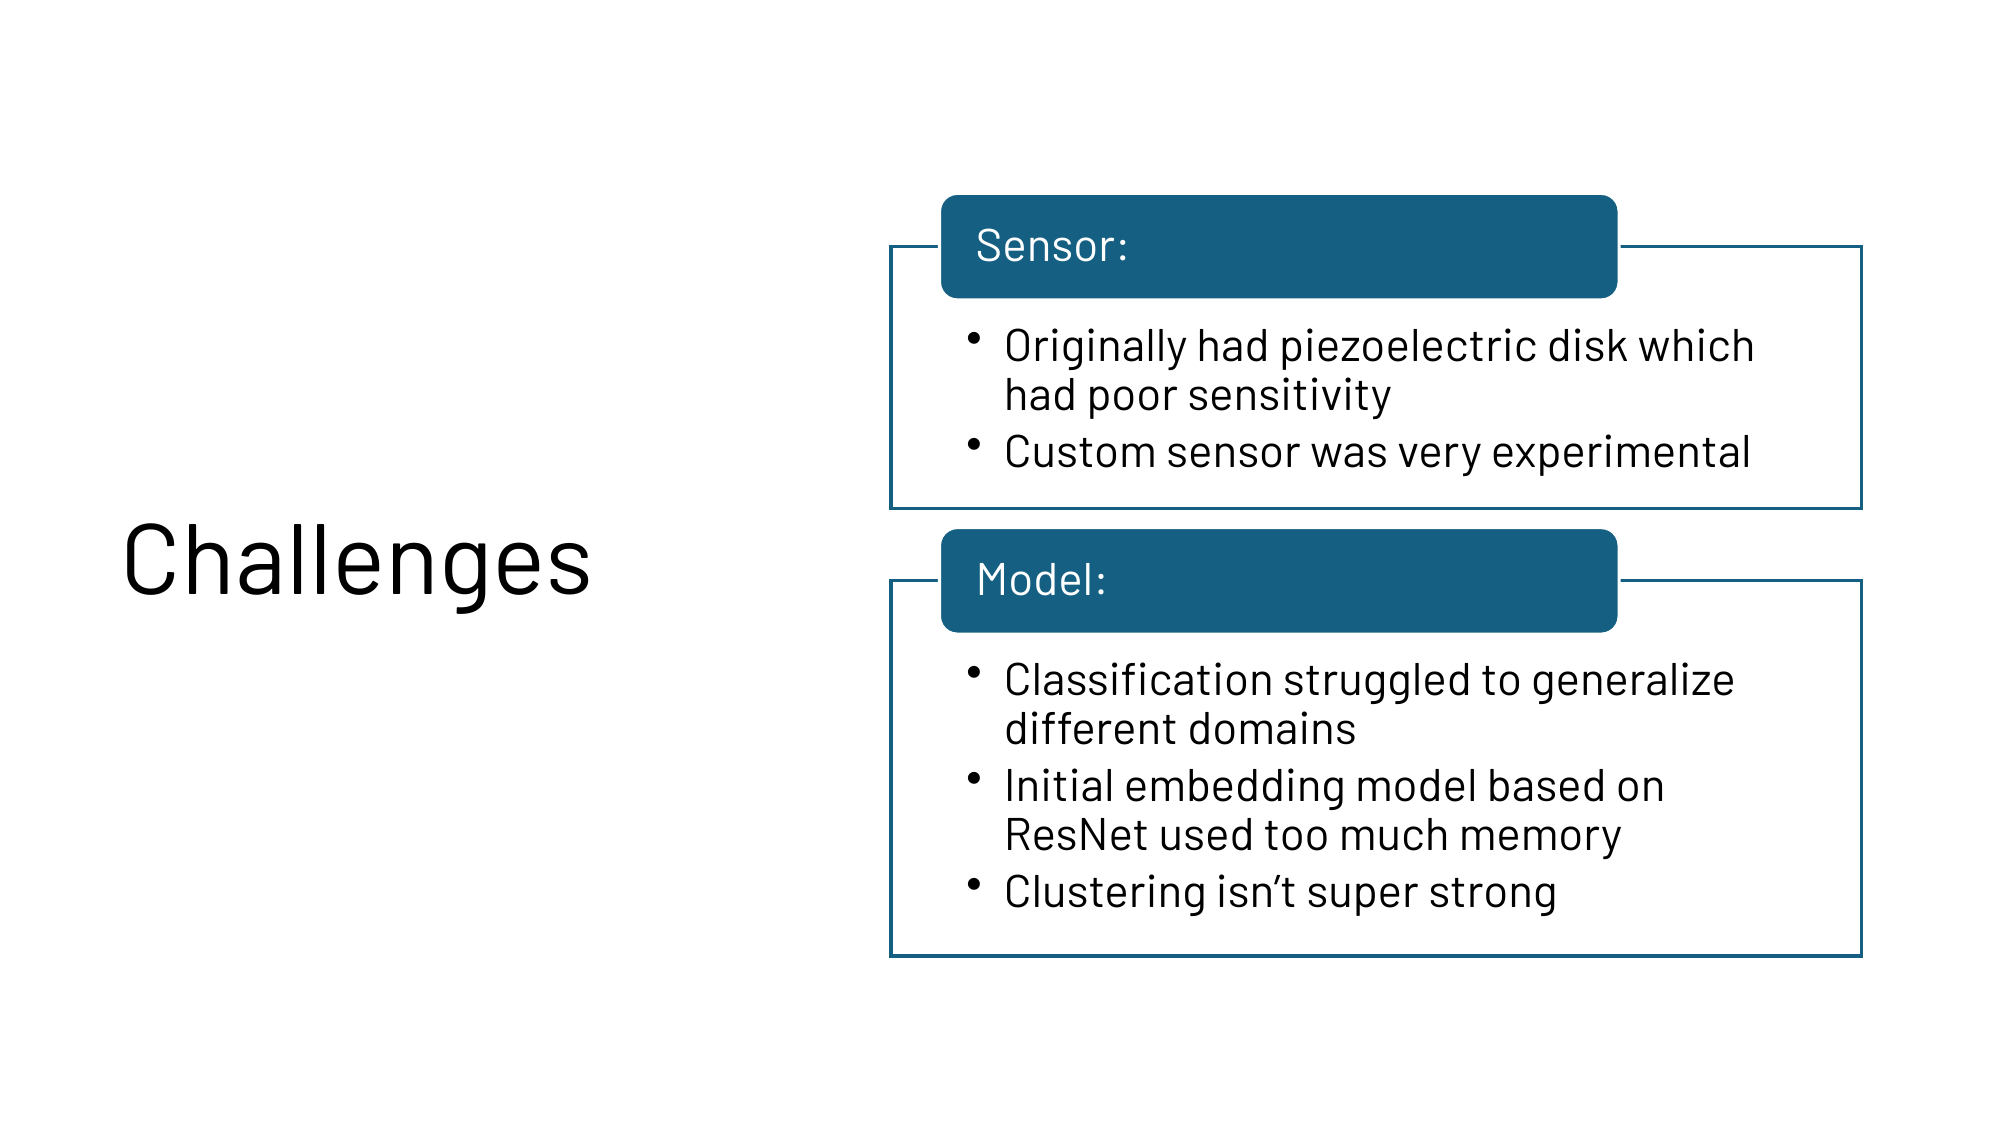

Originally had piezoelectric disk which had poor sensitivity
Custom sensor was very experimental
Sensor:
Classification struggled to generalize different domains
Initial embedding model based on ResNet used too much memory
Clustering isn’t super strong
Model:
# Challenges